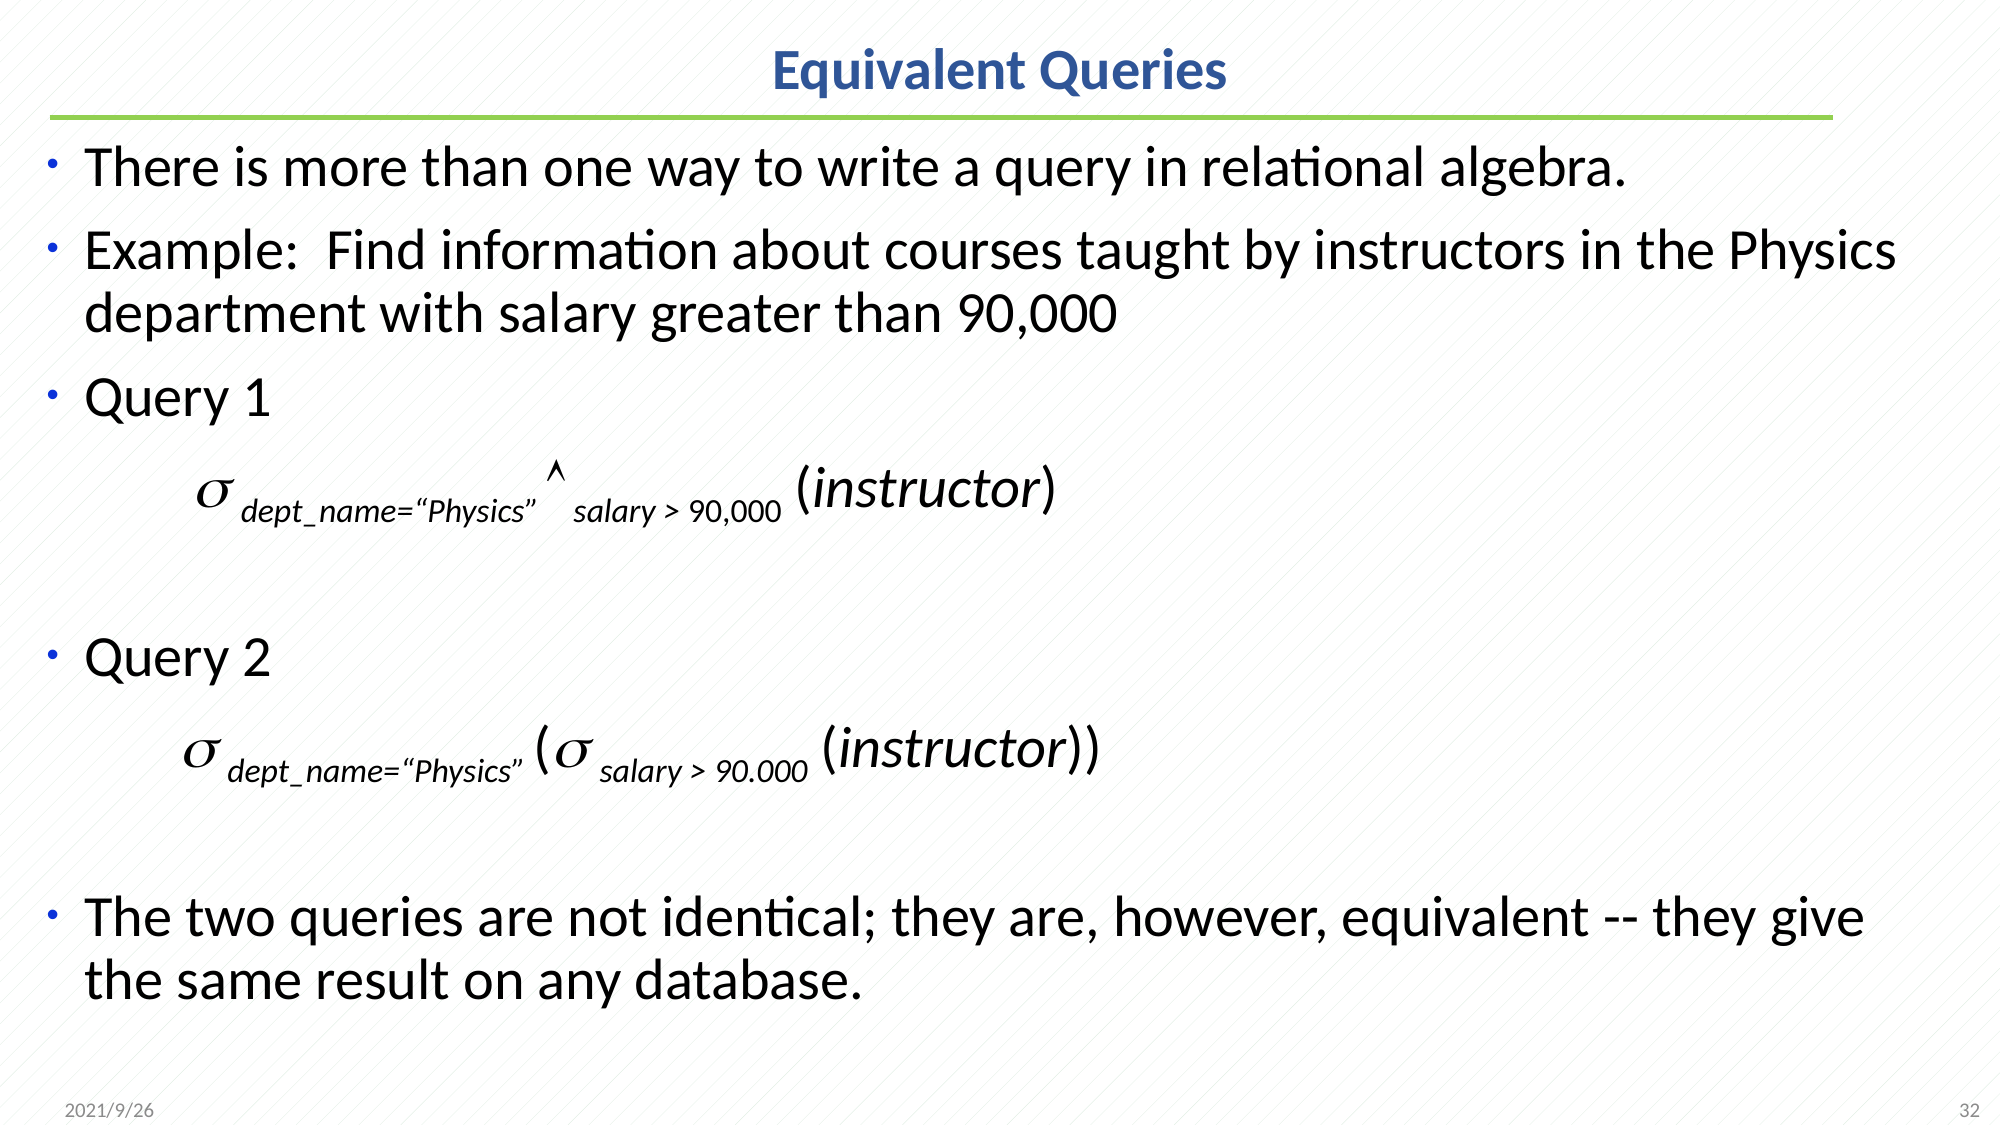

# Equivalent Queries
There is more than one way to write a query in relational algebra.
Example:  Find information about courses taught by instructors in the Physics department with salary greater than 90,000
Query 1
           σ dept_name=“Physics” ∧ salary > 90,000 (instructor)

Query 2
          σ dept_name=“Physics” (σ salary > 90.000 (instructor))

The two queries are not identical; they are, however, equivalent -- they give the same result on any database.

32
2021/9/26